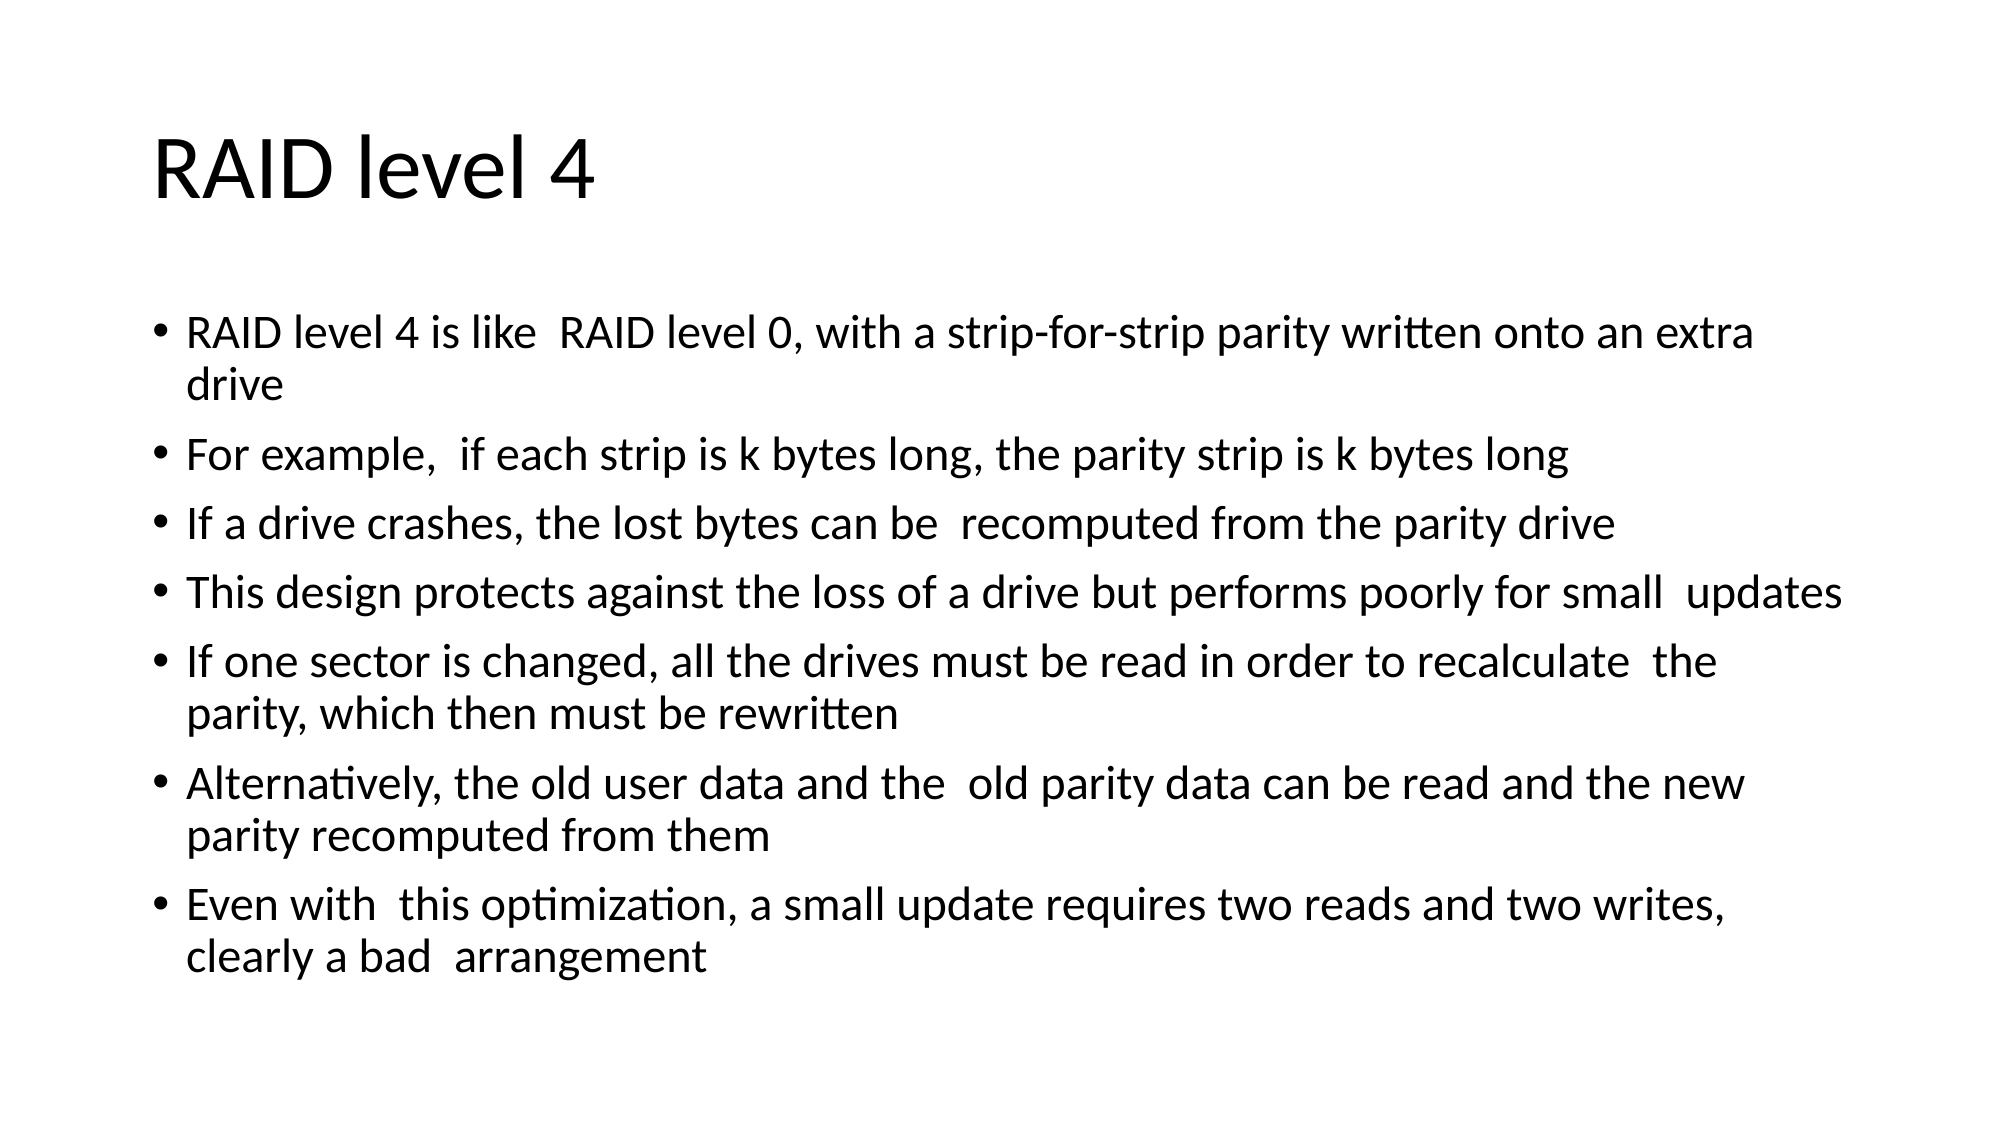

# RAID level 4
RAID level 4 is like  RAID level 0, with a strip-for-strip parity written onto an extra drive
For example,  if each strip is k bytes long, the parity strip is k bytes long
If a drive crashes, the lost bytes can be  recomputed from the parity drive
This design protects against the loss of a drive but performs poorly for small  updates
If one sector is changed, all the drives must be read in order to recalculate  the parity, which then must be rewritten
Alternatively, the old user data and the  old parity data can be read and the new parity recomputed from them
Even with  this optimization, a small update requires two reads and two writes, clearly a bad  arrangement